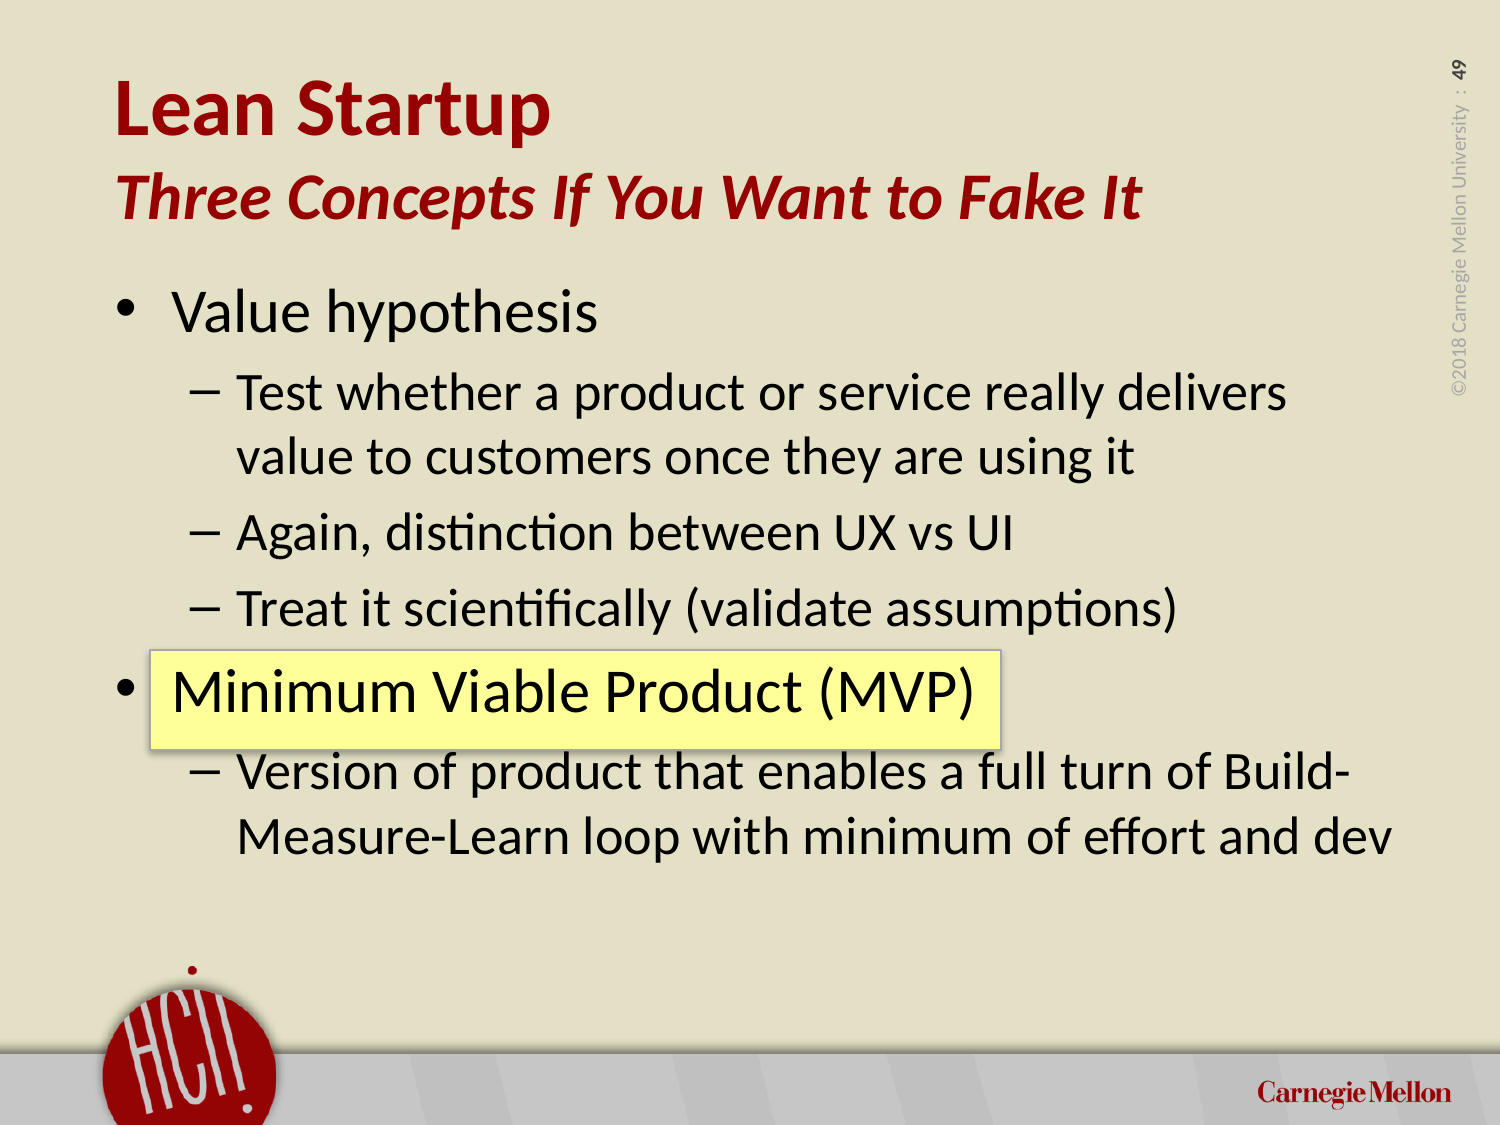

# Lean Startup Three Concepts If You Want to Fake It
Value hypothesis
Test whether a product or service really delivers value to customers once they are using it
Again, distinction between UX vs UI
Treat it scientifically (validate assumptions)
Minimum Viable Product (MVP)
Version of product that enables a full turn of Build-Measure-Learn loop with minimum of effort and dev